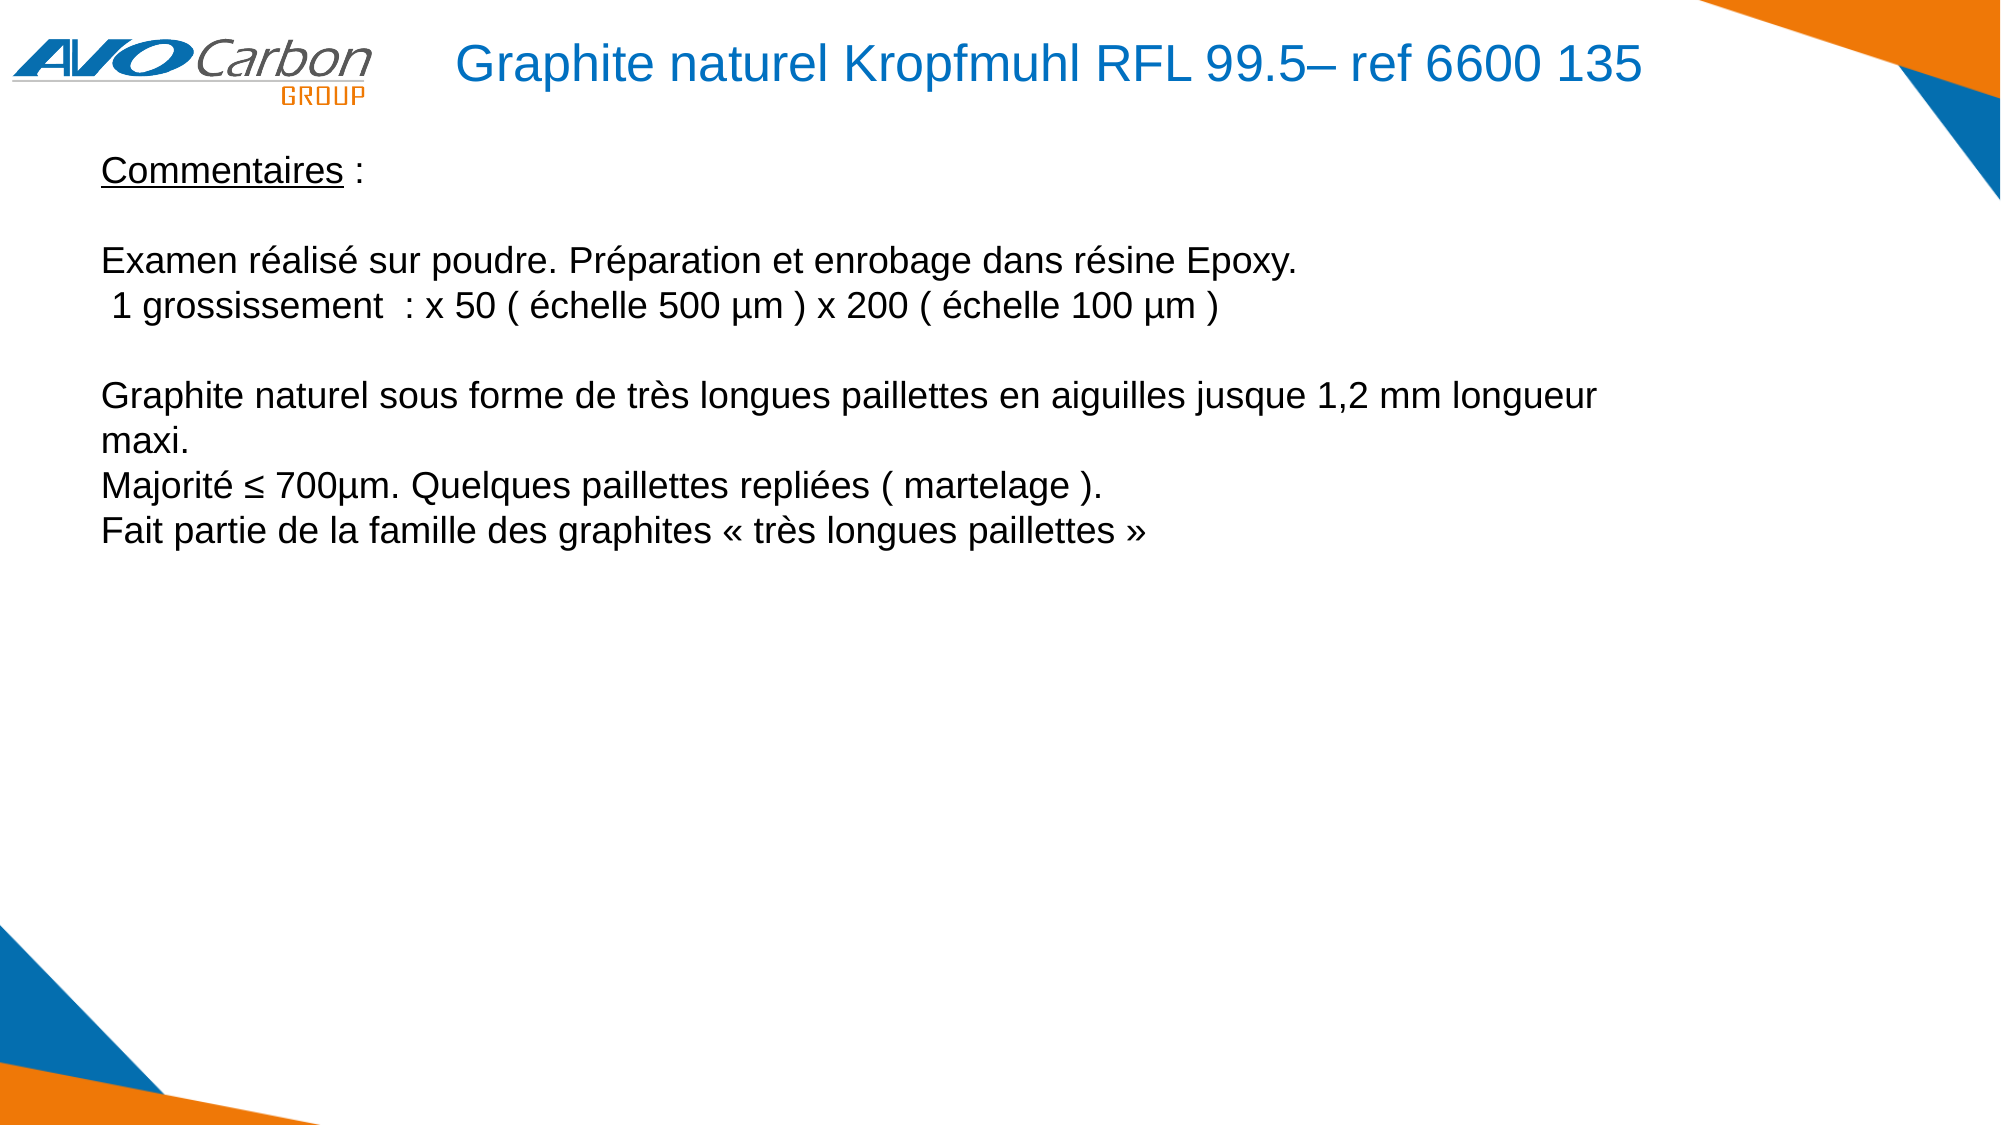

Graphite naturel Kropfmuhl RFL 99.5– ref 6600 135
Commentaires :

Examen réalisé sur poudre. Préparation et enrobage dans résine Epoxy.
 1 grossissement  : x 50 ( échelle 500 µm ) x 200 ( échelle 100 µm )

Graphite naturel sous forme de très longues paillettes en aiguilles jusque 1,2 mm longueur maxi.
Majorité ≤ 700µm. Quelques paillettes repliées ( martelage ).
Fait partie de la famille des graphites « très longues paillettes »